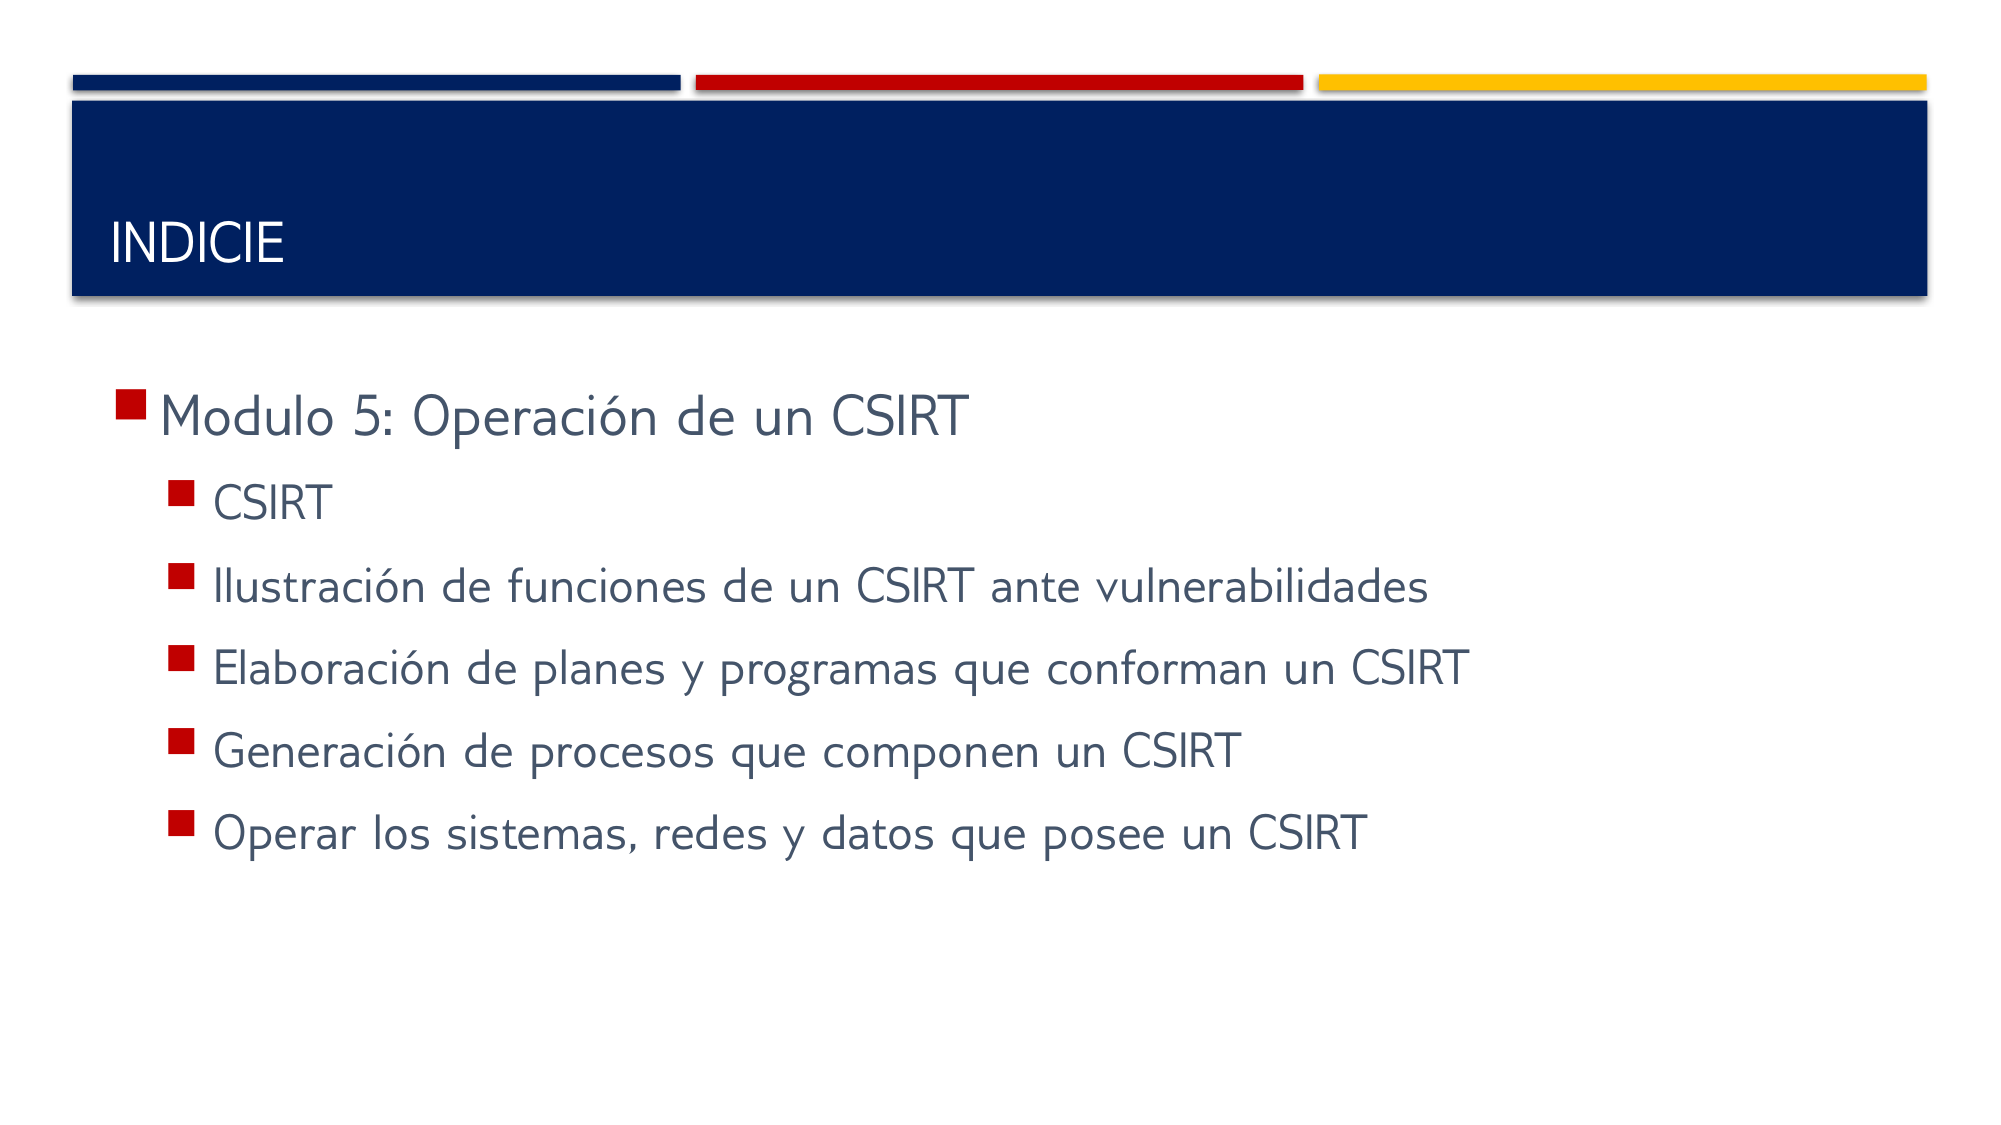

# Indicie
Modulo 5: Operación de un CSIRT
CSIRT
Ilustración de funciones de un CSIRT ante vulnerabilidades
Elaboración de planes y programas que conforman un CSIRT
Generación de procesos que componen un CSIRT
Operar los sistemas, redes y datos que posee un CSIRT